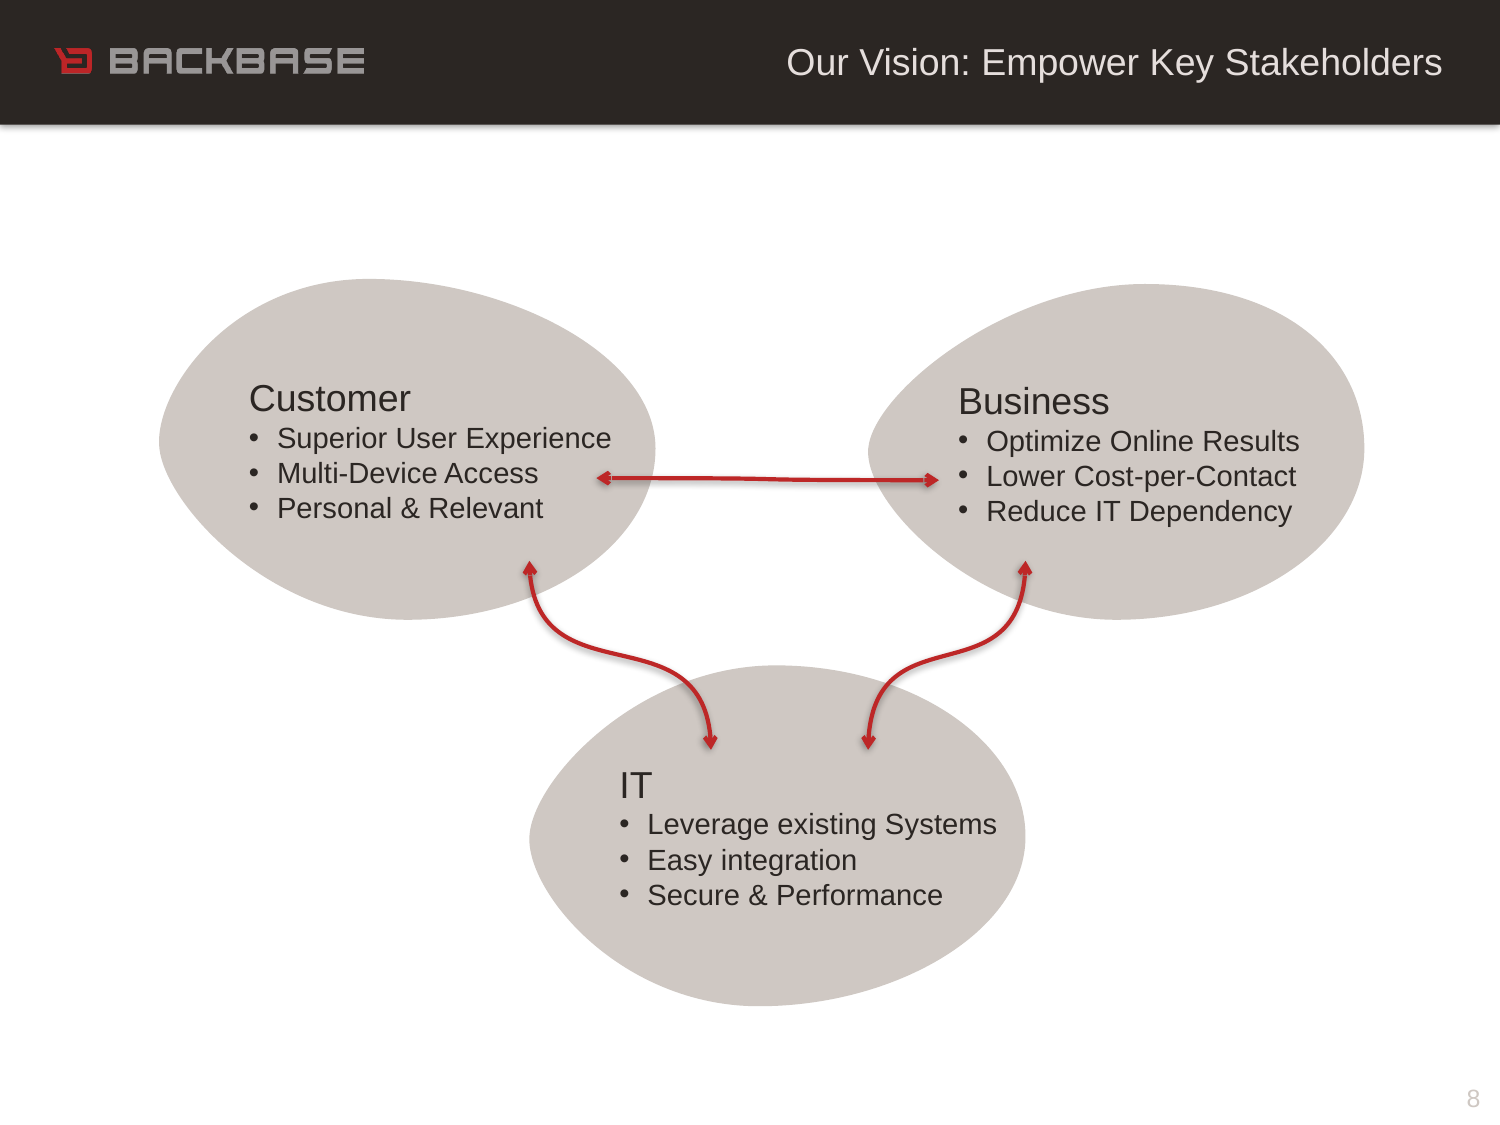

Our Vision: Empower Key Stakeholders

Customer
Superior User Experience
Multi-Device Access
Personal & Relevant
Business
Optimize Online Results
Lower Cost-per-Contact
Reduce IT Dependency
IT
Leverage existing Systems
Easy integration
Secure & Performance
8